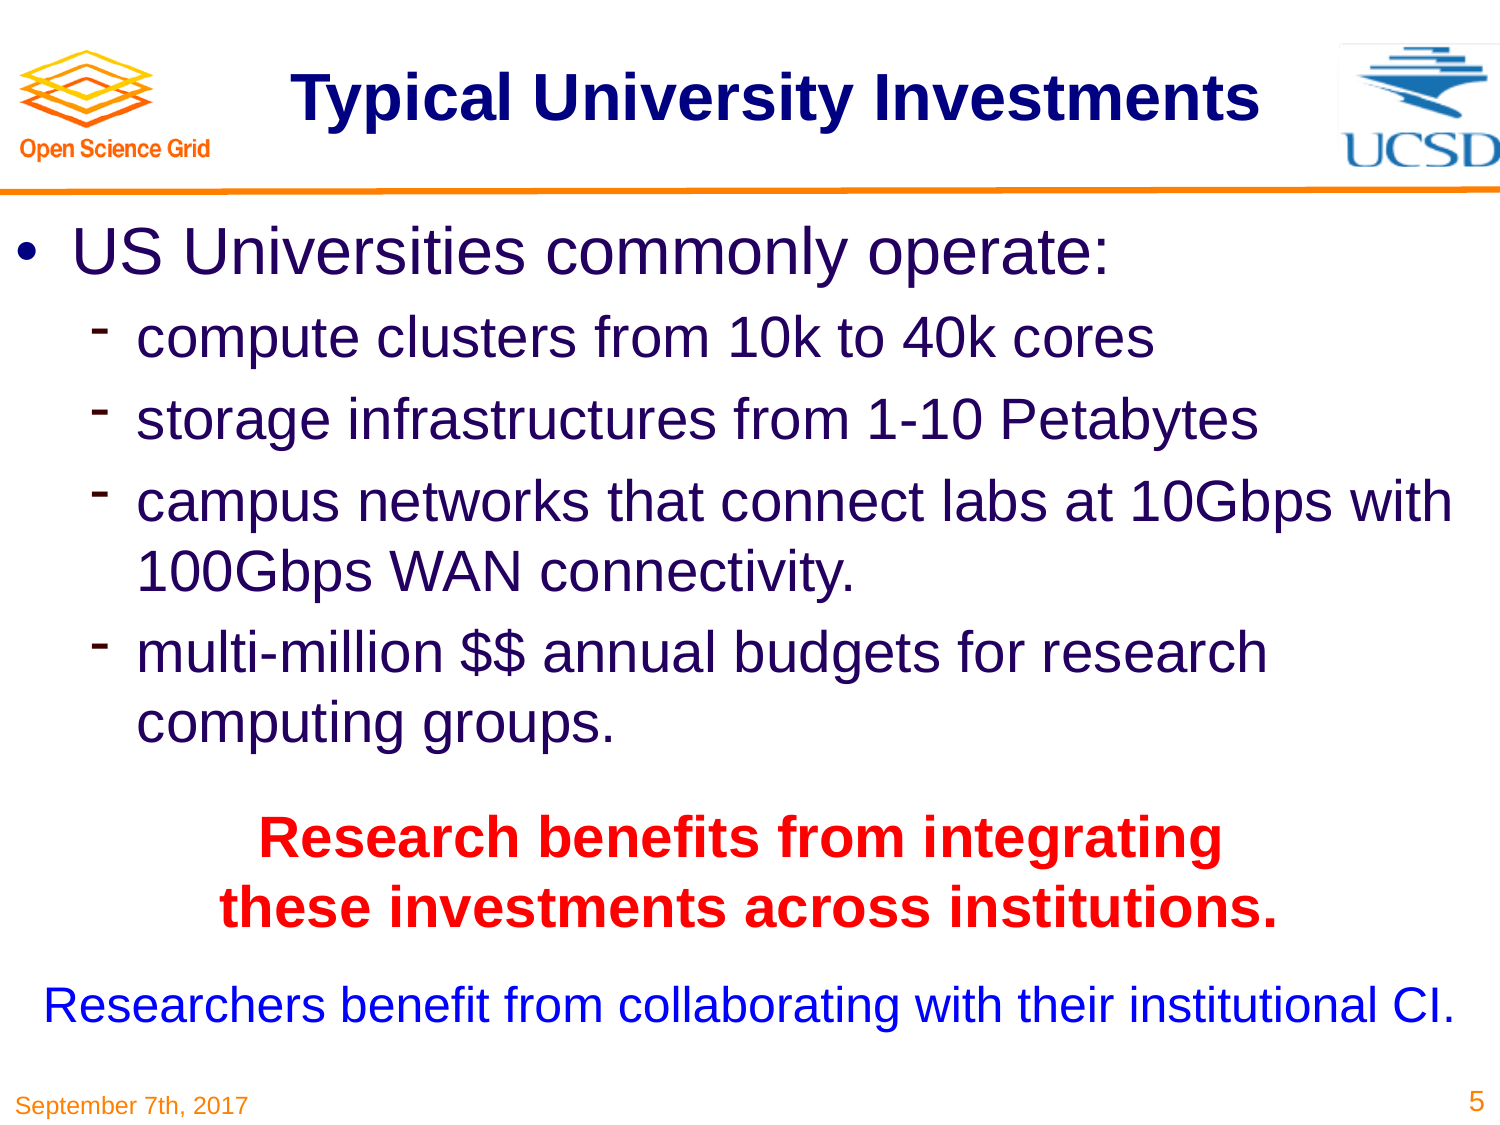

# Typical University Investments
US Universities commonly operate:
compute clusters from 10k to 40k cores
storage infrastructures from 1-10 Petabytes
campus networks that connect labs at 10Gbps with 100Gbps WAN connectivity.
multi-million $$ annual budgets for research computing groups.

Research benefits from integrating
these investments across institutions.
Researchers benefit from collaborating with their institutional CI.
5